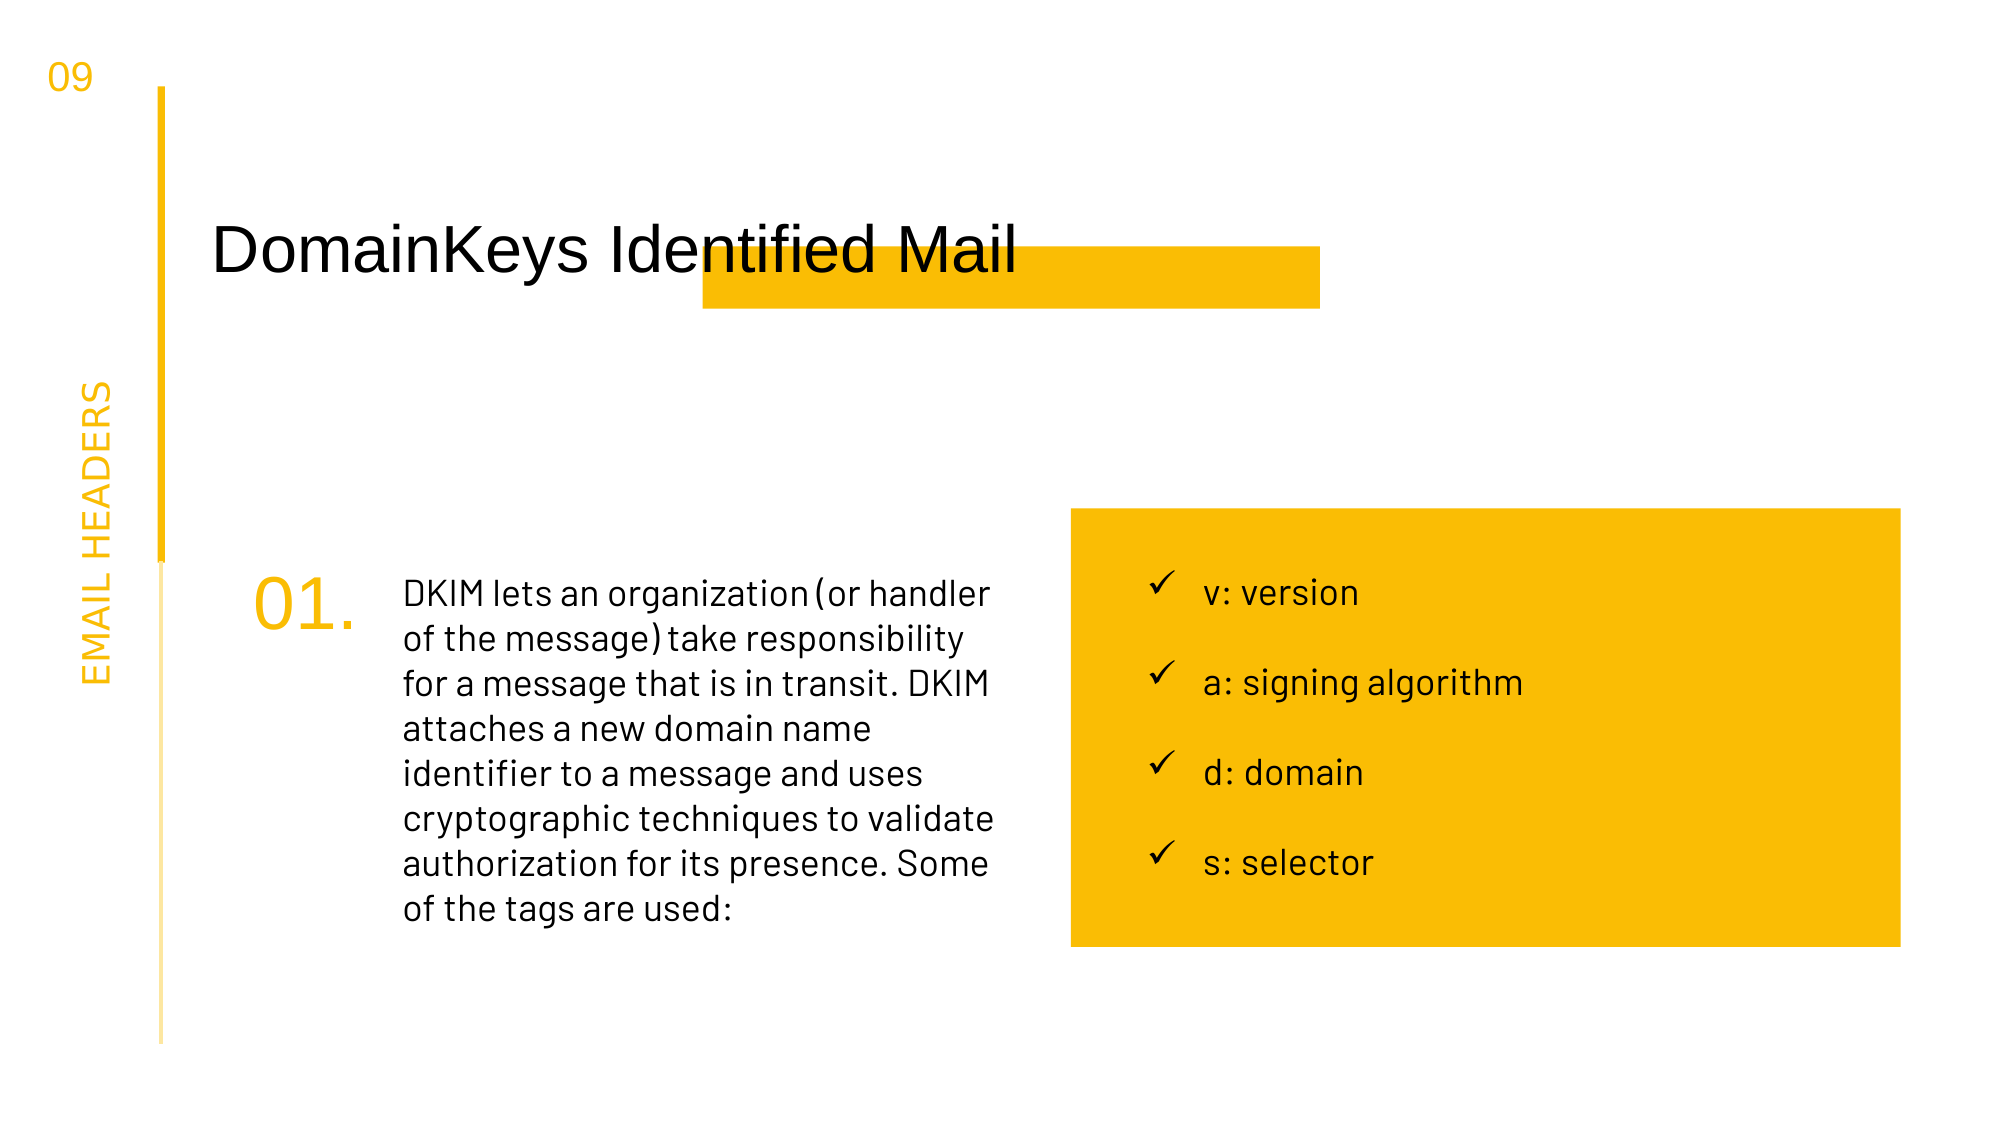

09

DomainKeys Identified Mail

EMAIL HEADERS

01.
DKIM lets an organization (or handler of the message) take responsibility for a message that is in transit. DKIM attaches a new domain name identifier to a message and uses cryptographic techniques to validate authorization for its presence. Some of the tags are used:
v: version

a: signing algorithm

d: domain

s: selector